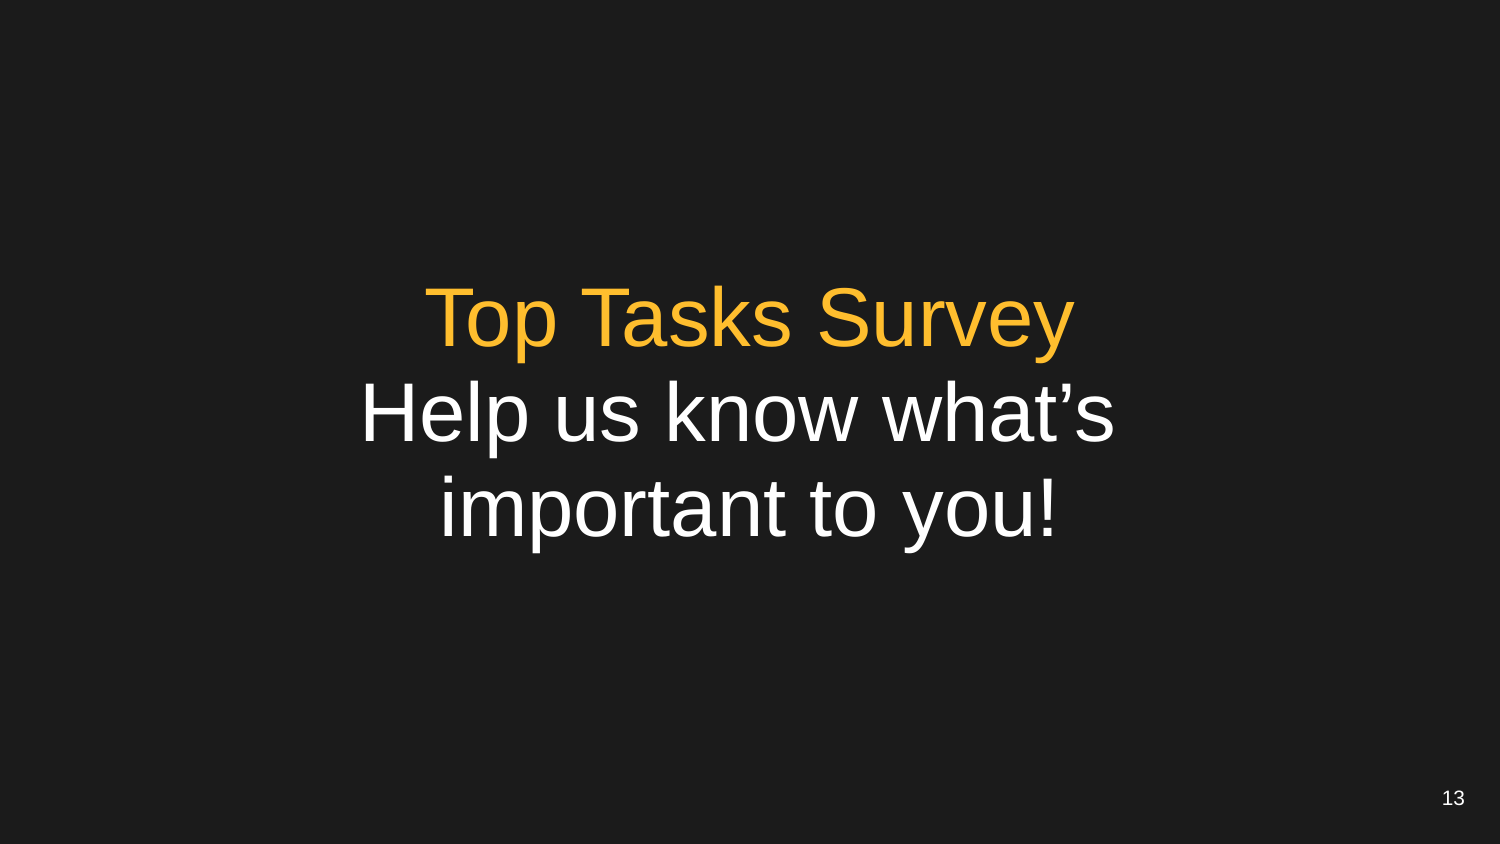

# Top Tasks Survey
Help us know what’s
important to you!
13